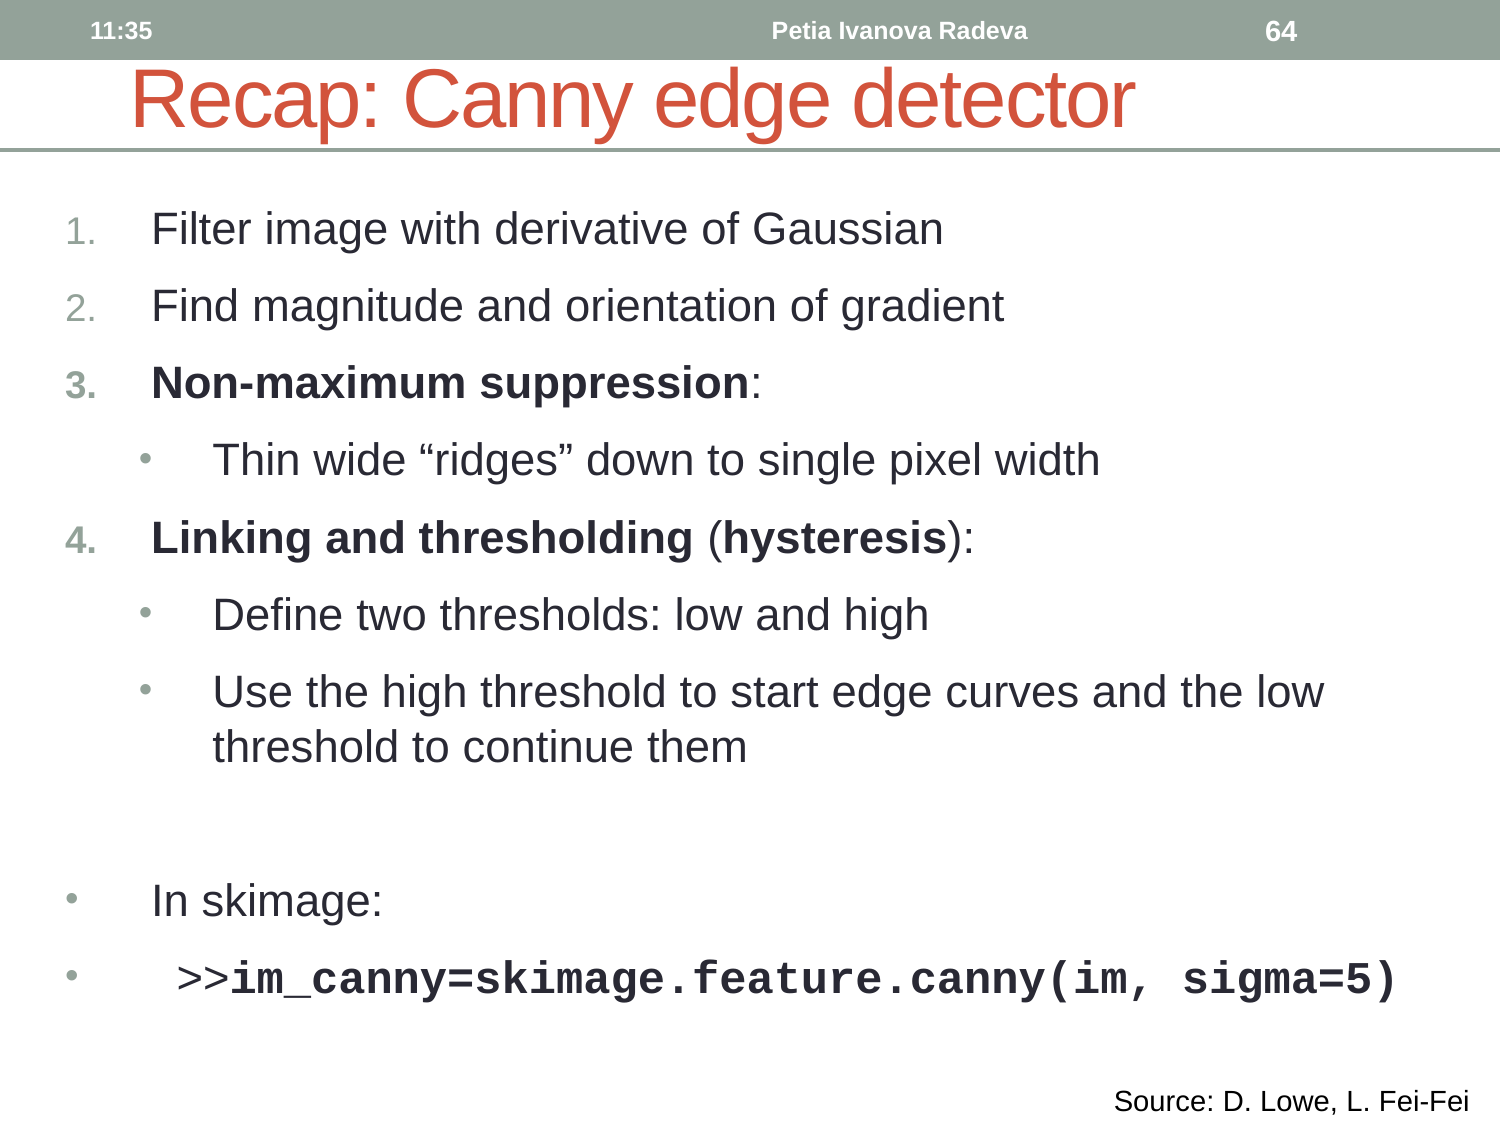

# Recap: Canny edge detector
11:35
Petia Ivanova Radeva
64
Filter image with derivative of Gaussian
Find magnitude and orientation of gradient
Non-maximum suppression:
Thin wide “ridges” down to single pixel width
Linking and thresholding (hysteresis):
Define two thresholds: low and high
Use the high threshold to start edge curves and the low threshold to continue them

In skimage:
  >>im_canny=skimage.feature.canny(im, sigma=5)
Source: D. Lowe, L. Fei-Fei